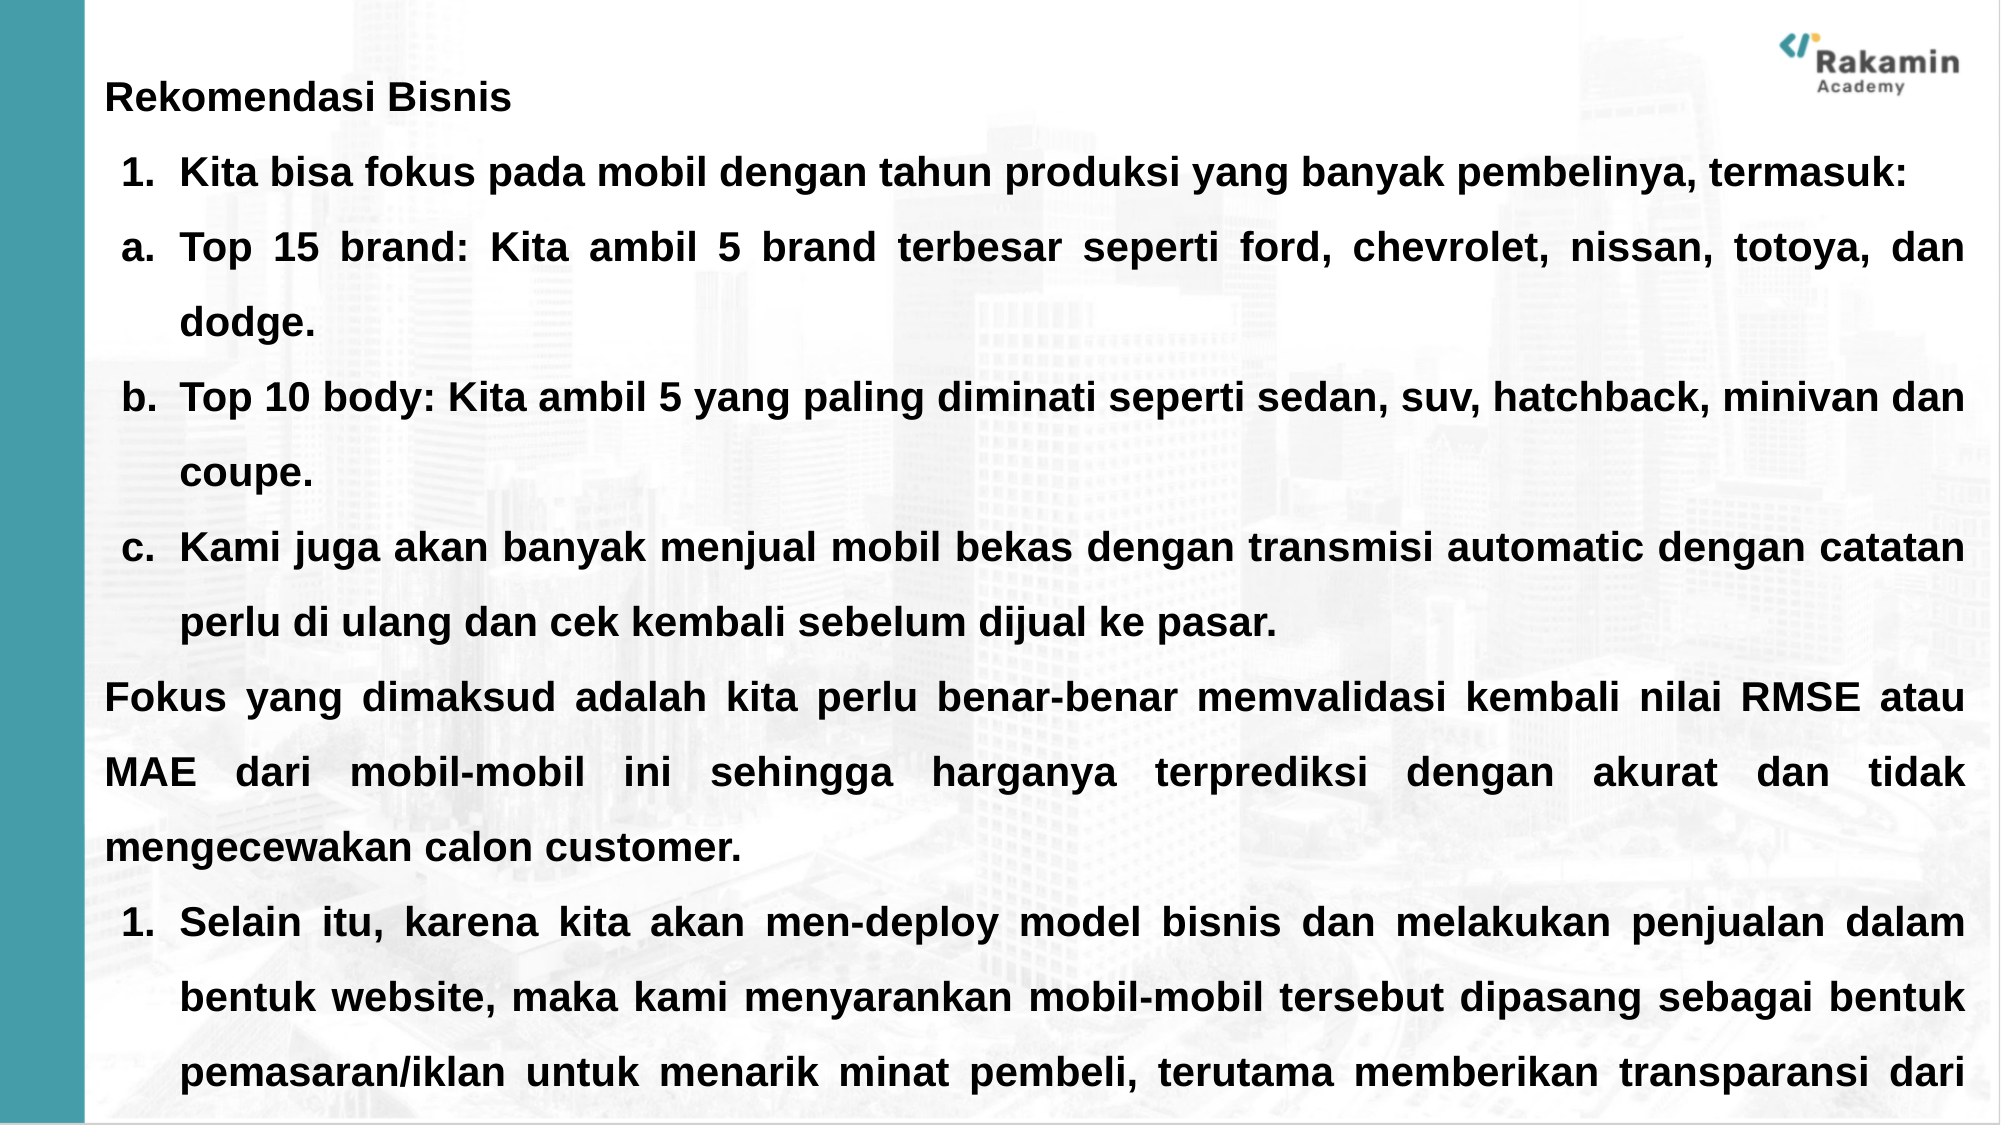

Rekomendasi Bisnis
Kita bisa fokus pada mobil dengan tahun produksi yang banyak pembelinya, termasuk:
Top 15 brand: Kita ambil 5 brand terbesar seperti ford, chevrolet, nissan, totoya, dan dodge.
Top 10 body: Kita ambil 5 yang paling diminati seperti sedan, suv, hatchback, minivan dan coupe.
Kami juga akan banyak menjual mobil bekas dengan transmisi automatic dengan catatan perlu di ulang dan cek kembali sebelum dijual ke pasar.
Fokus yang dimaksud adalah kita perlu benar-benar memvalidasi kembali nilai RMSE atau MAE dari mobil-mobil ini sehingga harganya terprediksi dengan akurat dan tidak mengecewakan calon customer.
Selain itu, karena kita akan men-deploy model bisnis dan melakukan penjualan dalam bentuk website, maka kami menyarankan mobil-mobil tersebut dipasang sebagai bentuk pemasaran/iklan untuk menarik minat pembeli, terutama memberikan transparansi dari harga yang ditawarkan dan membuat special promo sesuai dengan momen yang tepat, pada saat end & next year, dan hari besar tertentu.
Kita juga menyarankan agar proporsi staf Appraisal pada hari selasa s/d jumat bisa lebih banyak dibandingkan hari sabtu, minggu, dan senin.